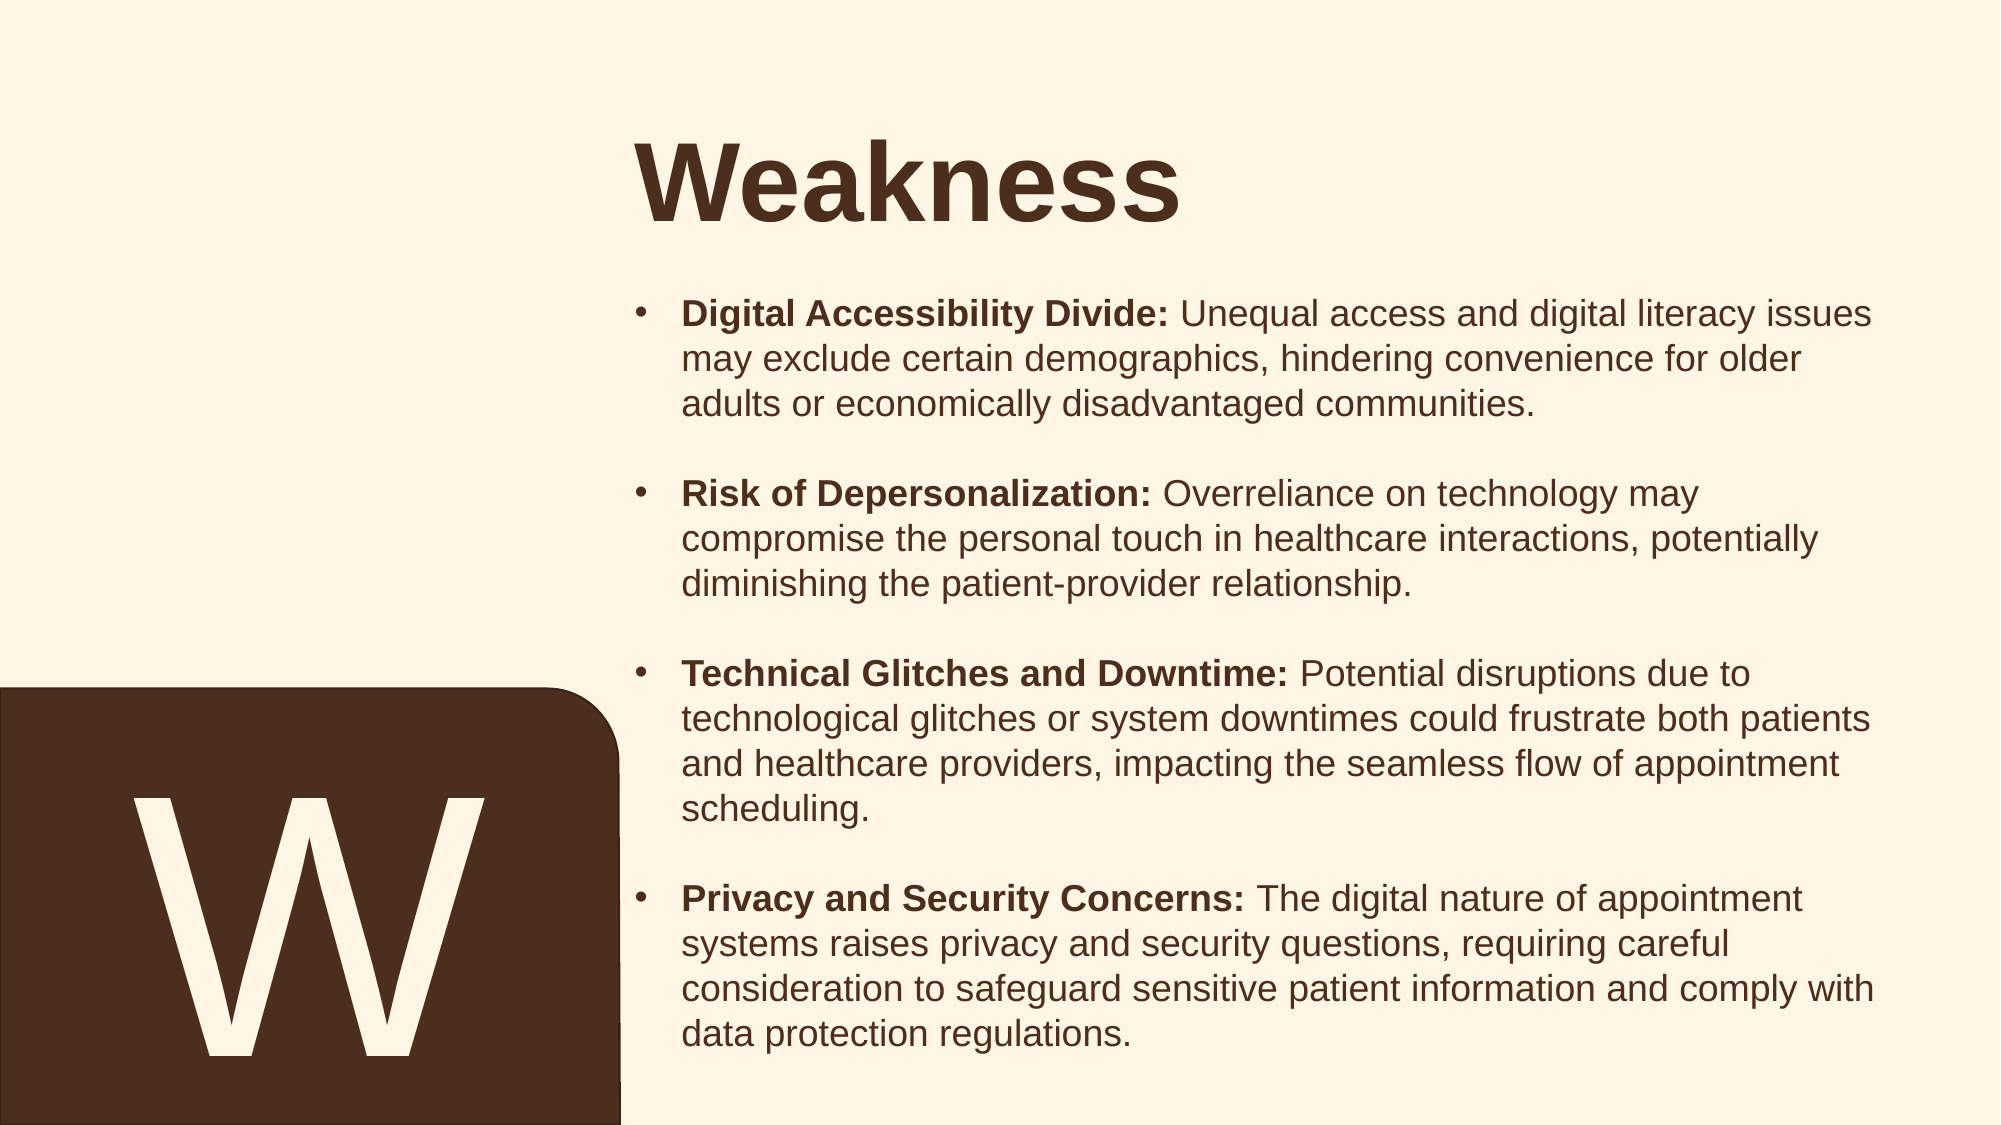

Weakness

Digital Accessibility Divide: Unequal access and digital literacy issues may exclude certain demographics, hindering convenience for older adults or economically disadvantaged communities.

Risk of Depersonalization: Overreliance on technology may compromise the personal touch in healthcare interactions, potentially diminishing the patient-provider relationship.

Technical Glitches and Downtime: Potential disruptions due to technological glitches or system downtimes could frustrate both patients and healthcare providers, impacting the seamless flow of appointment scheduling.

Privacy and Security Concerns: The digital nature of appointment systems raises privacy and security questions, requiring careful consideration to safeguard sensitive patient information and comply with data protection regulations.
W